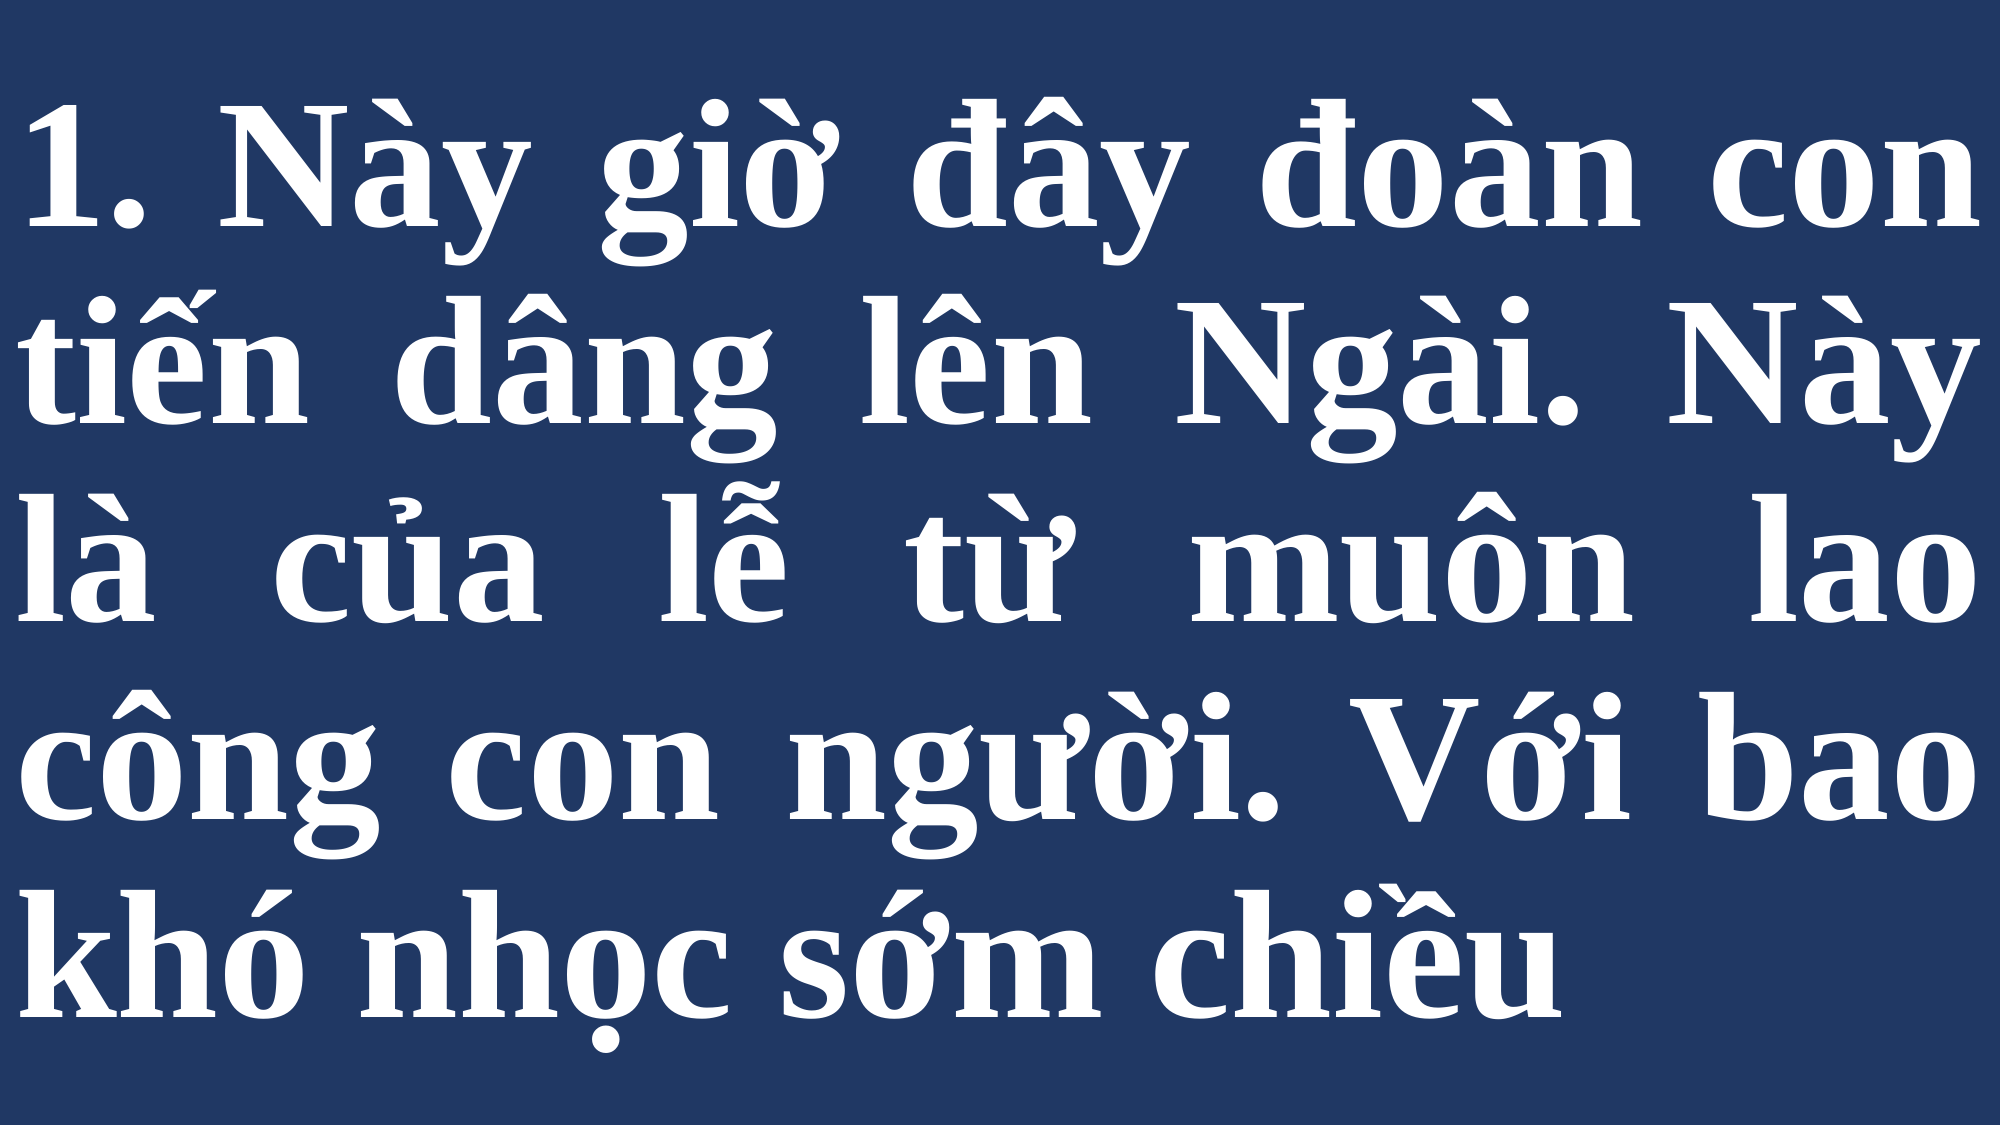

# 1. Này giờ đây đoàn con tiến dâng lên Ngài. Này là của lễ từ muôn lao công con người. Với bao khó nhọc sớm chiều